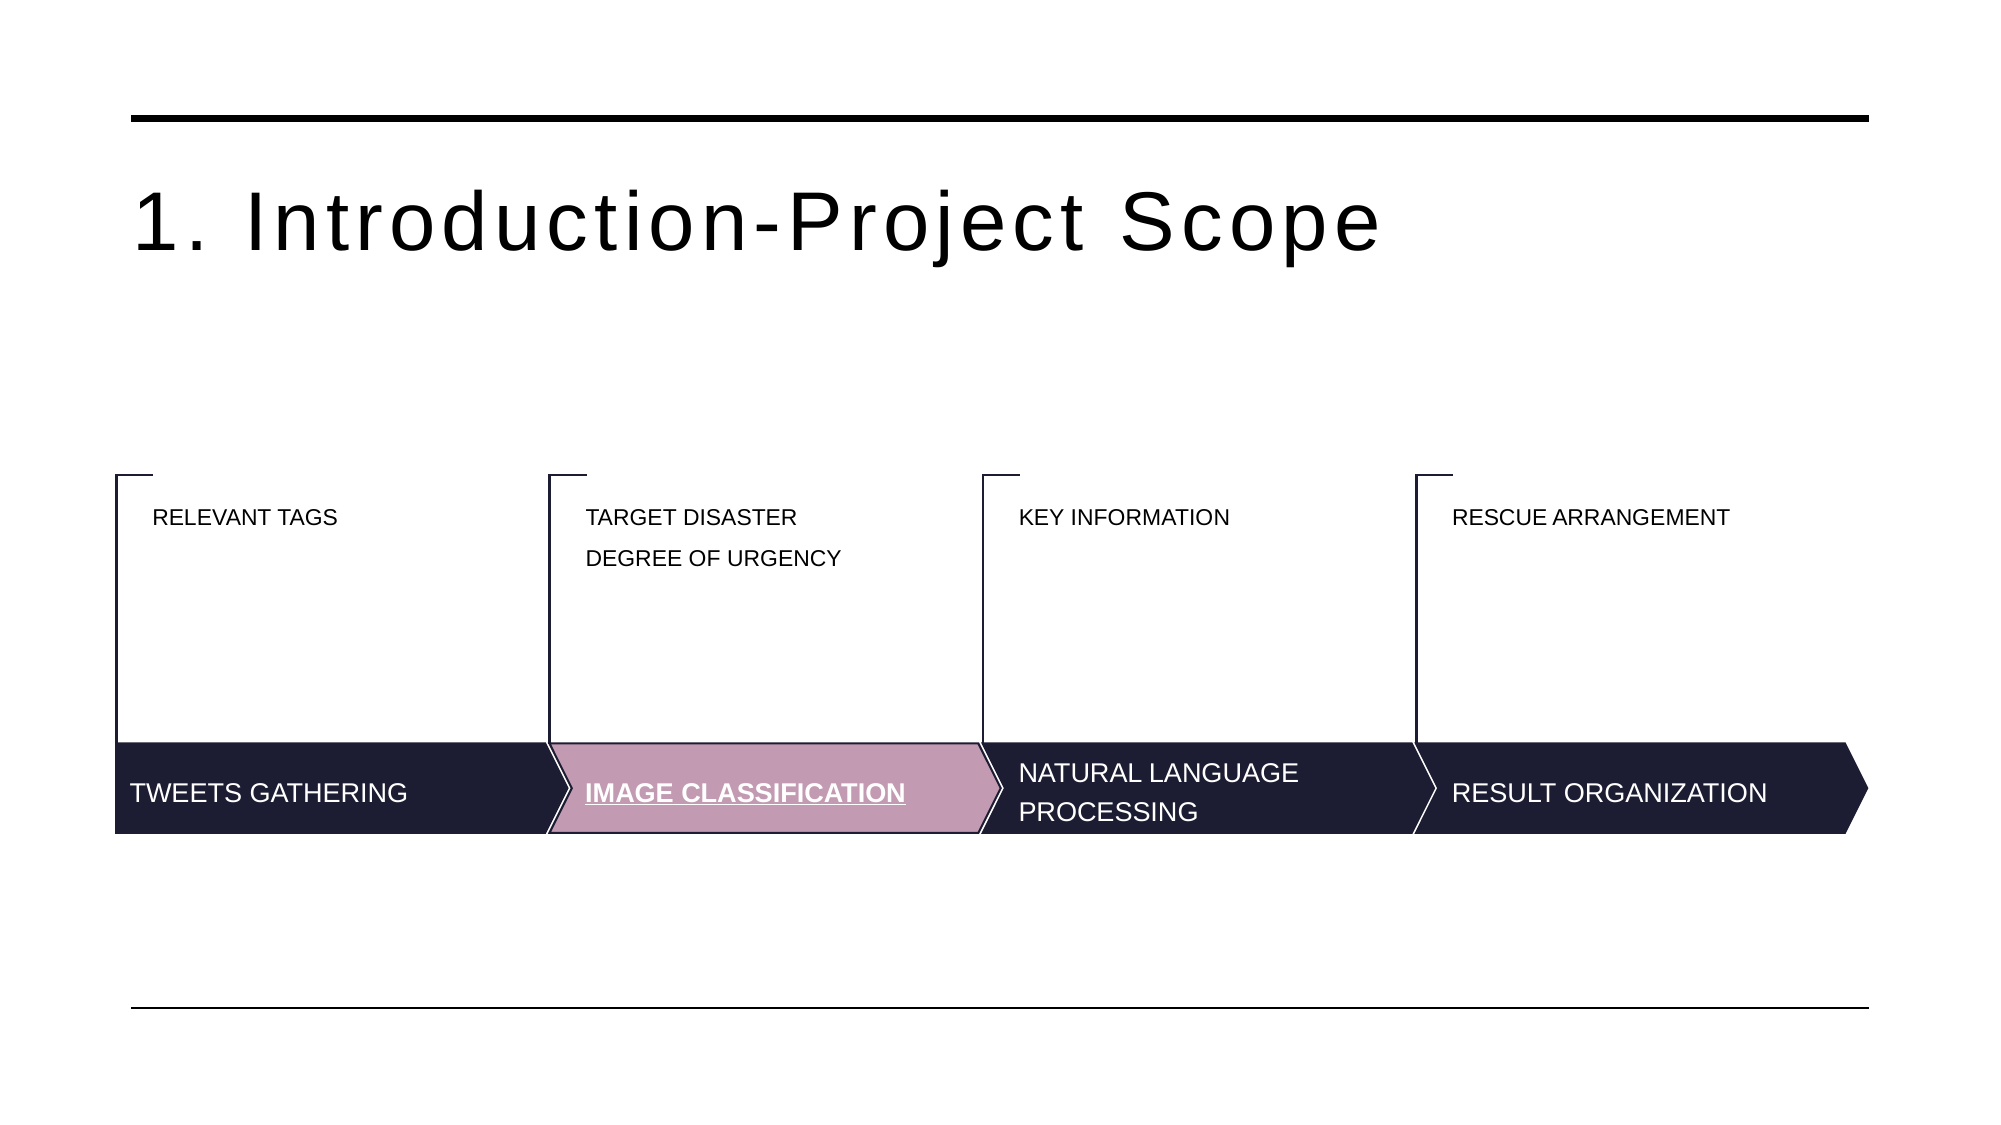

# 1. Introduction-Project Scope
Tweets Gathering
Relevant Tags
Image classification
Target disaster
Degree of urgency
Natural Language Processing
Key information
Result Organization
Rescue arrangement